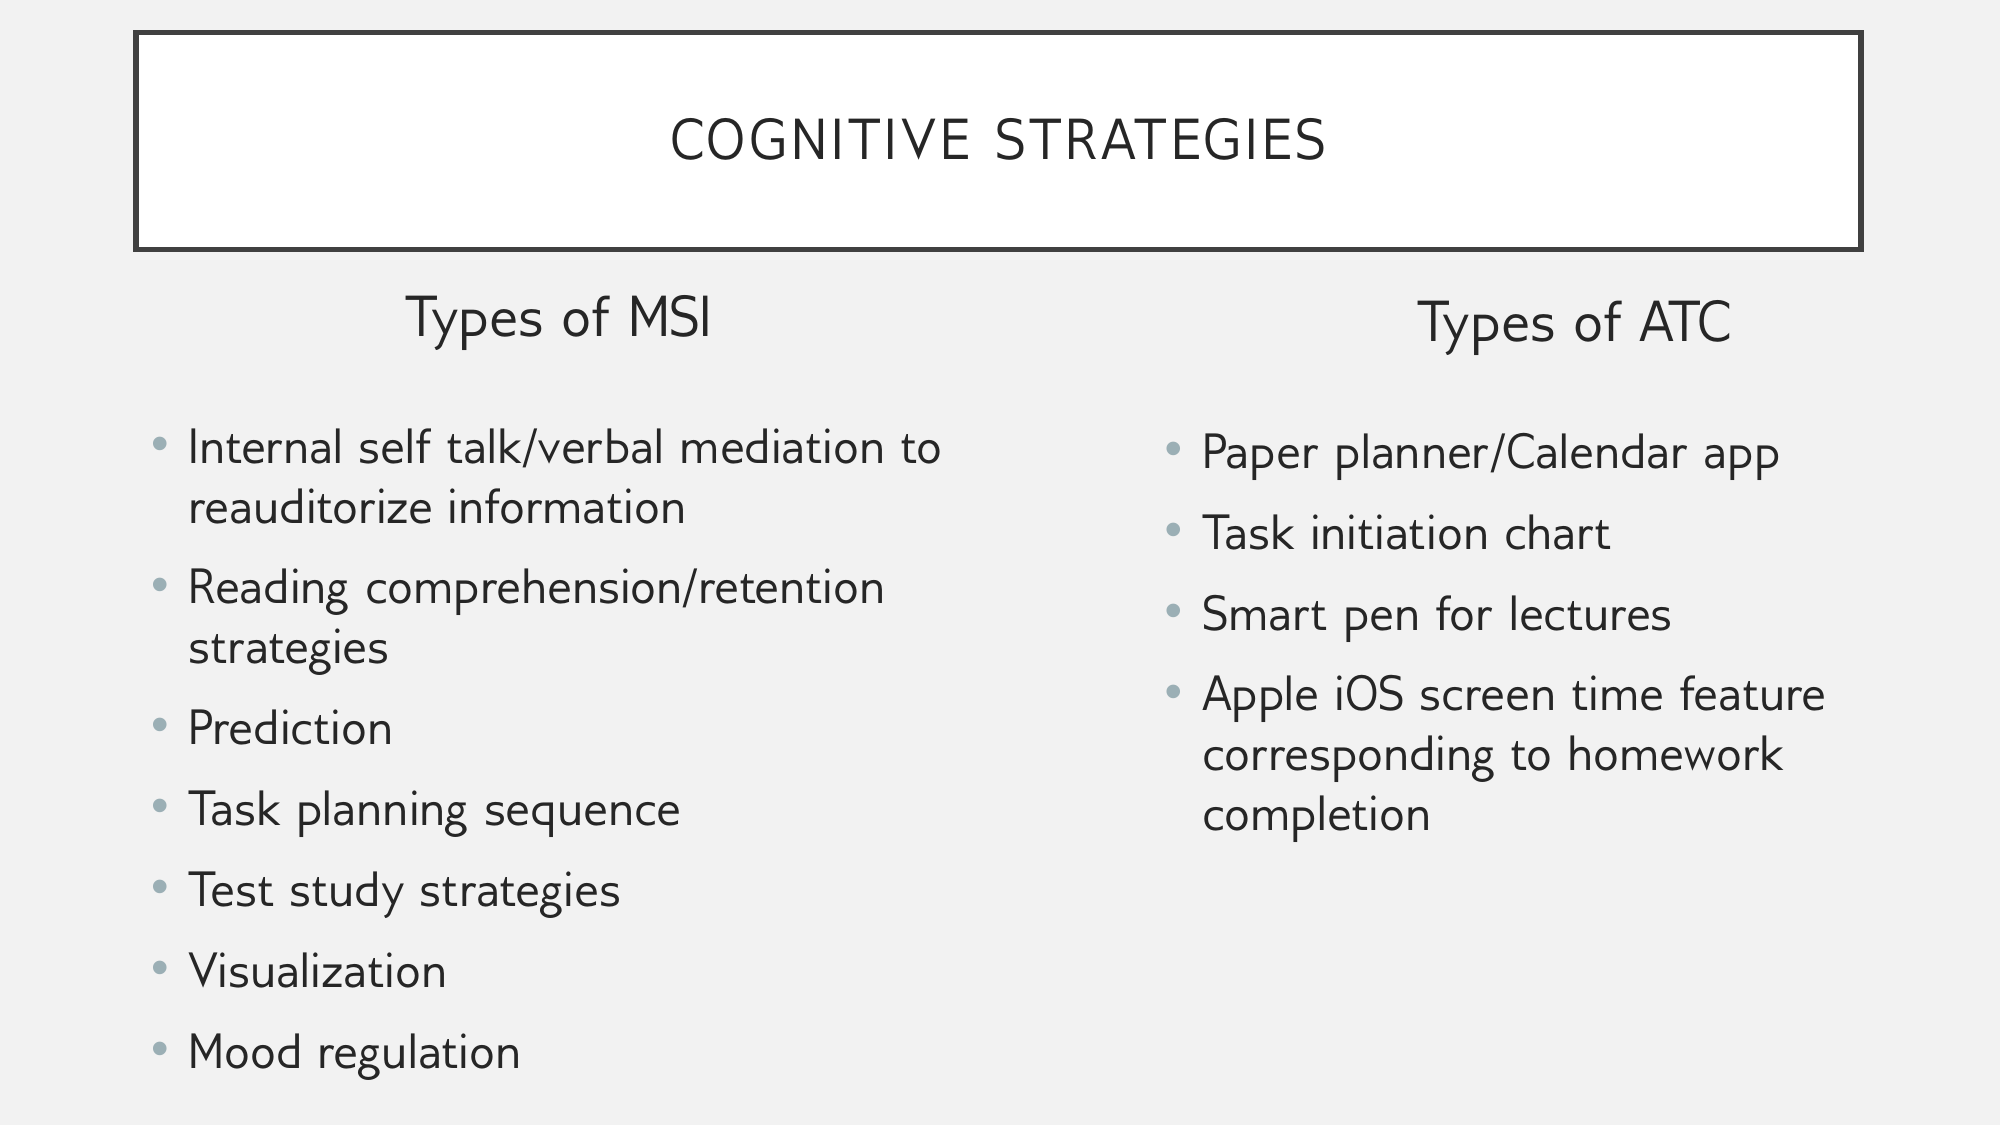

Cognitive Strategies
Types of MSI
Types of ATC
Internal self talk/verbal mediation to reauditorize information
Reading comprehension/retention strategies
Prediction
Task planning sequence
Test study strategies
Visualization
Mood regulation
Paper planner/Calendar app
Task initiation chart
Smart pen for lectures
Apple iOS screen time feature corresponding to homework completion